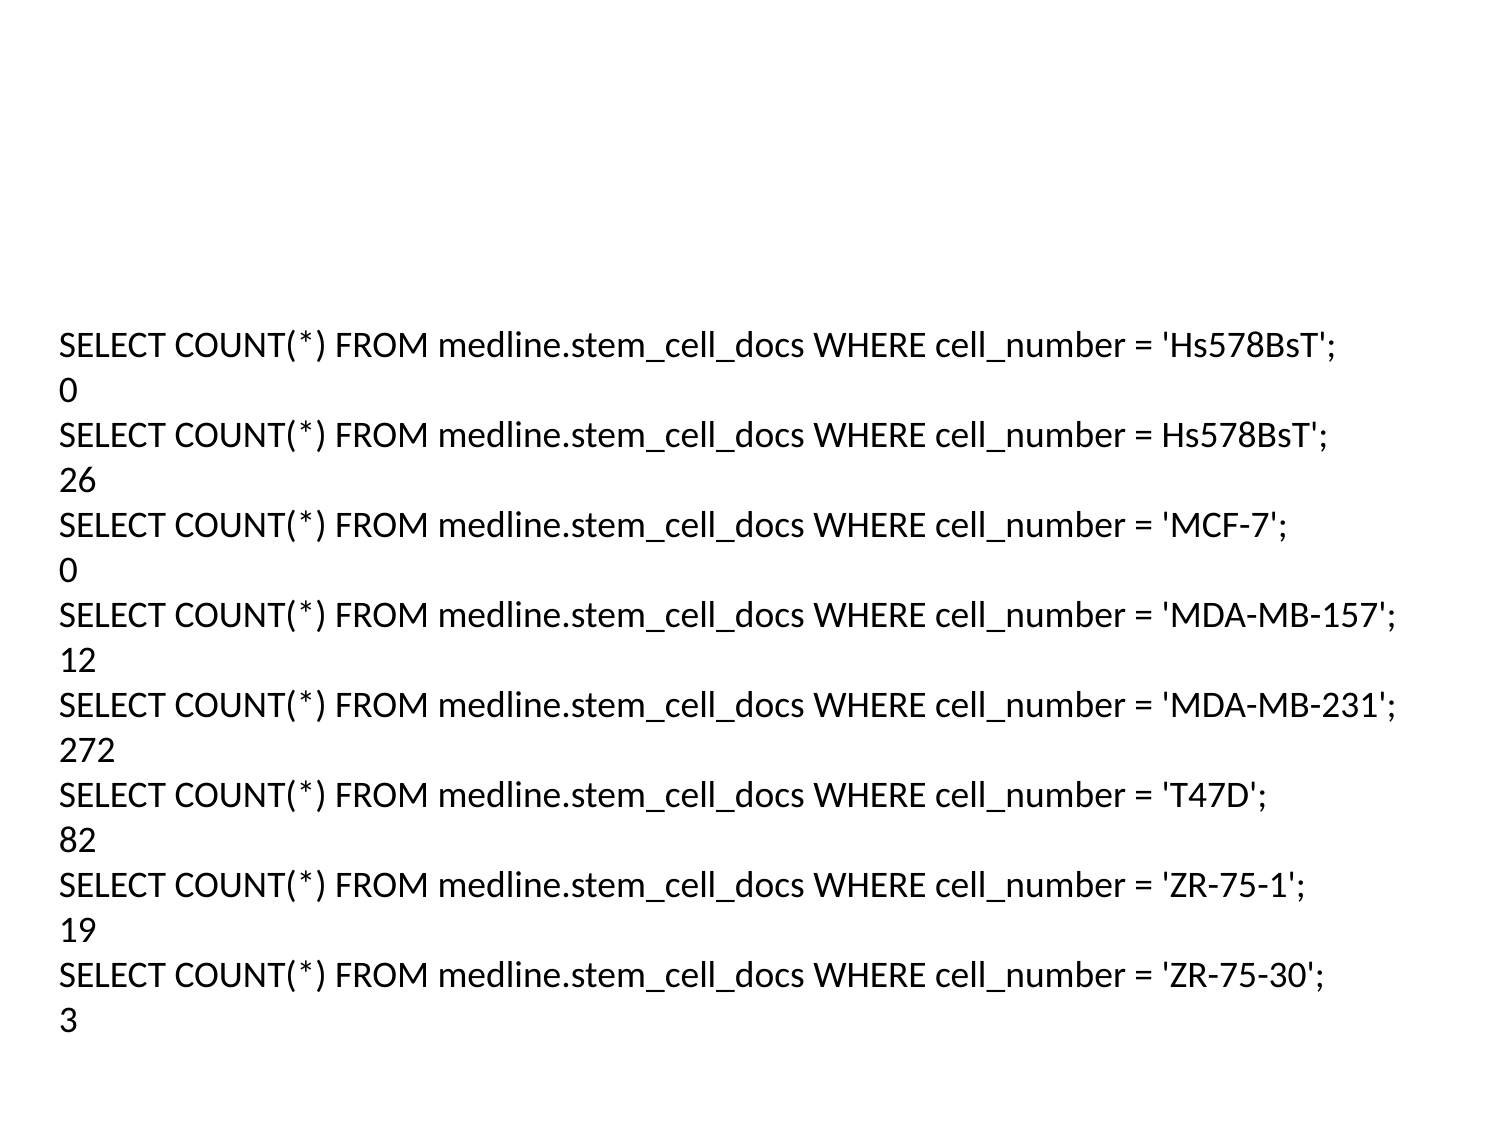

SELECT COUNT(*) FROM medline.stem_cell_docs WHERE cell_number = 'Hs578BsT';
0
SELECT COUNT(*) FROM medline.stem_cell_docs WHERE cell_number = Hs578BsT';
26
SELECT COUNT(*) FROM medline.stem_cell_docs WHERE cell_number = 'MCF-7';
0
SELECT COUNT(*) FROM medline.stem_cell_docs WHERE cell_number = 'MDA-MB-157';
12
SELECT COUNT(*) FROM medline.stem_cell_docs WHERE cell_number = 'MDA-MB-231';
272
SELECT COUNT(*) FROM medline.stem_cell_docs WHERE cell_number = 'T47D';
82
SELECT COUNT(*) FROM medline.stem_cell_docs WHERE cell_number = 'ZR-75-1';
19
SELECT COUNT(*) FROM medline.stem_cell_docs WHERE cell_number = 'ZR-75-30';
3